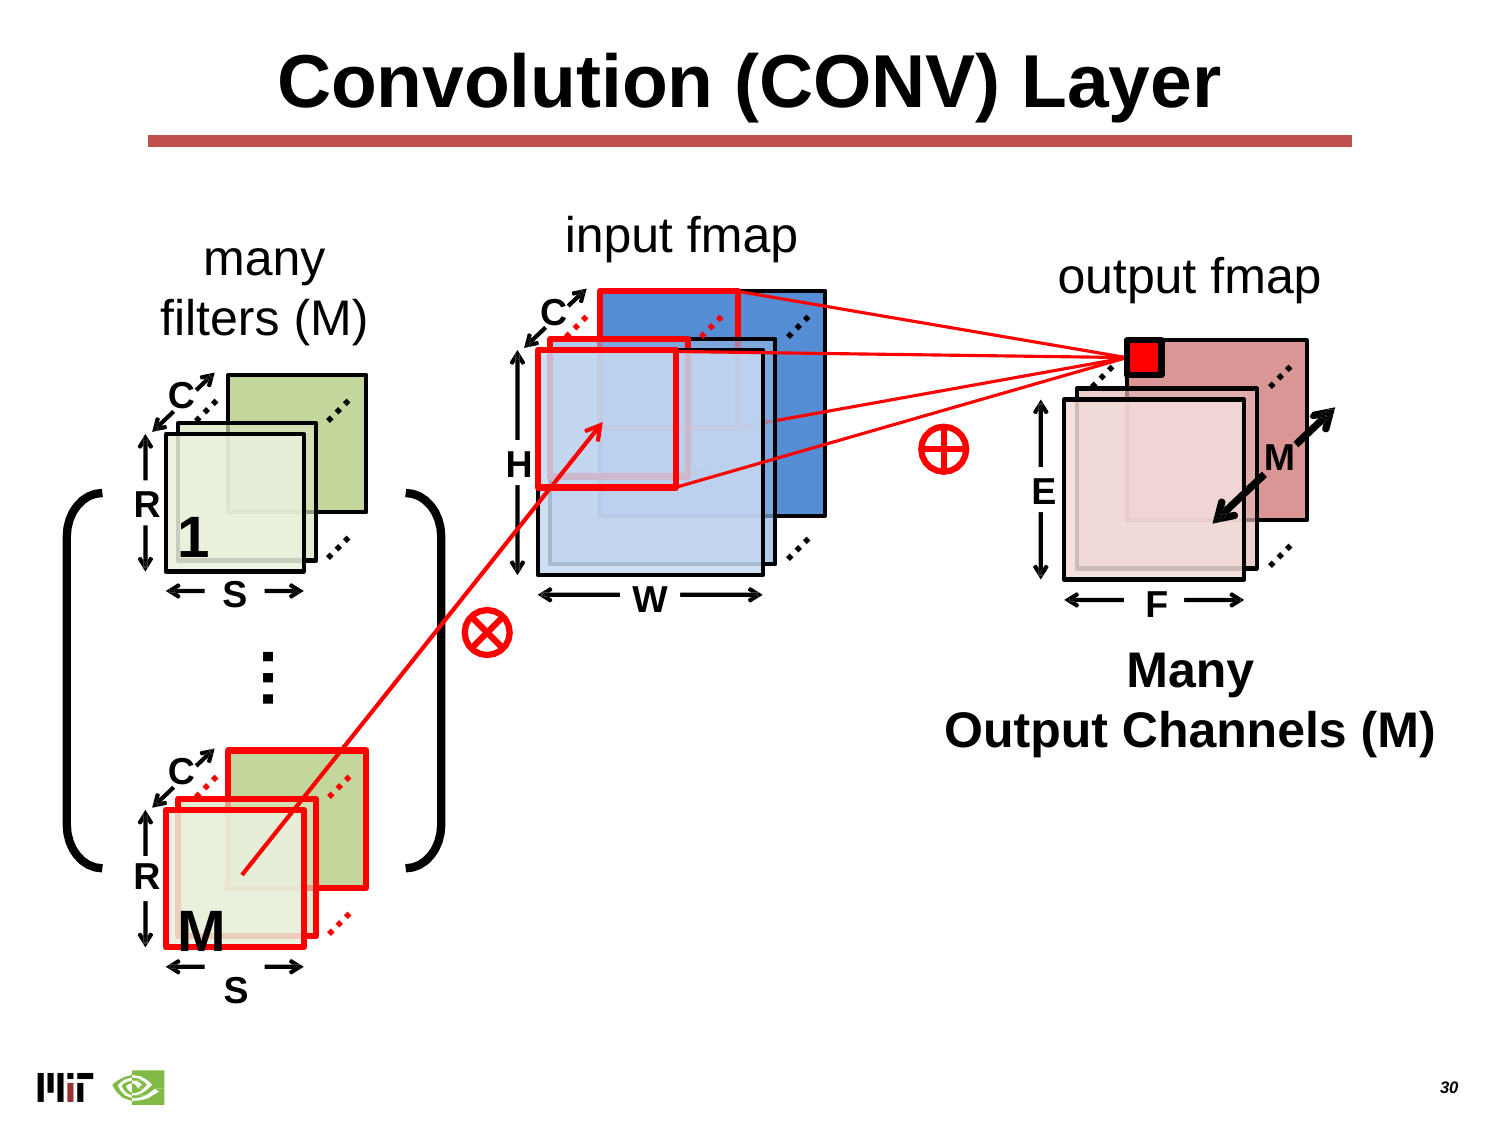

# Convolution (CONV) Layer
input fmap
many  filters (M)
output fmap
C

…
…
…

…
…

C

…
…

…

M

H
E
R

1
…
…
…
S
W
F

Many
Output Channels (M)
…
…
C

R
M
S

…
…

…

30